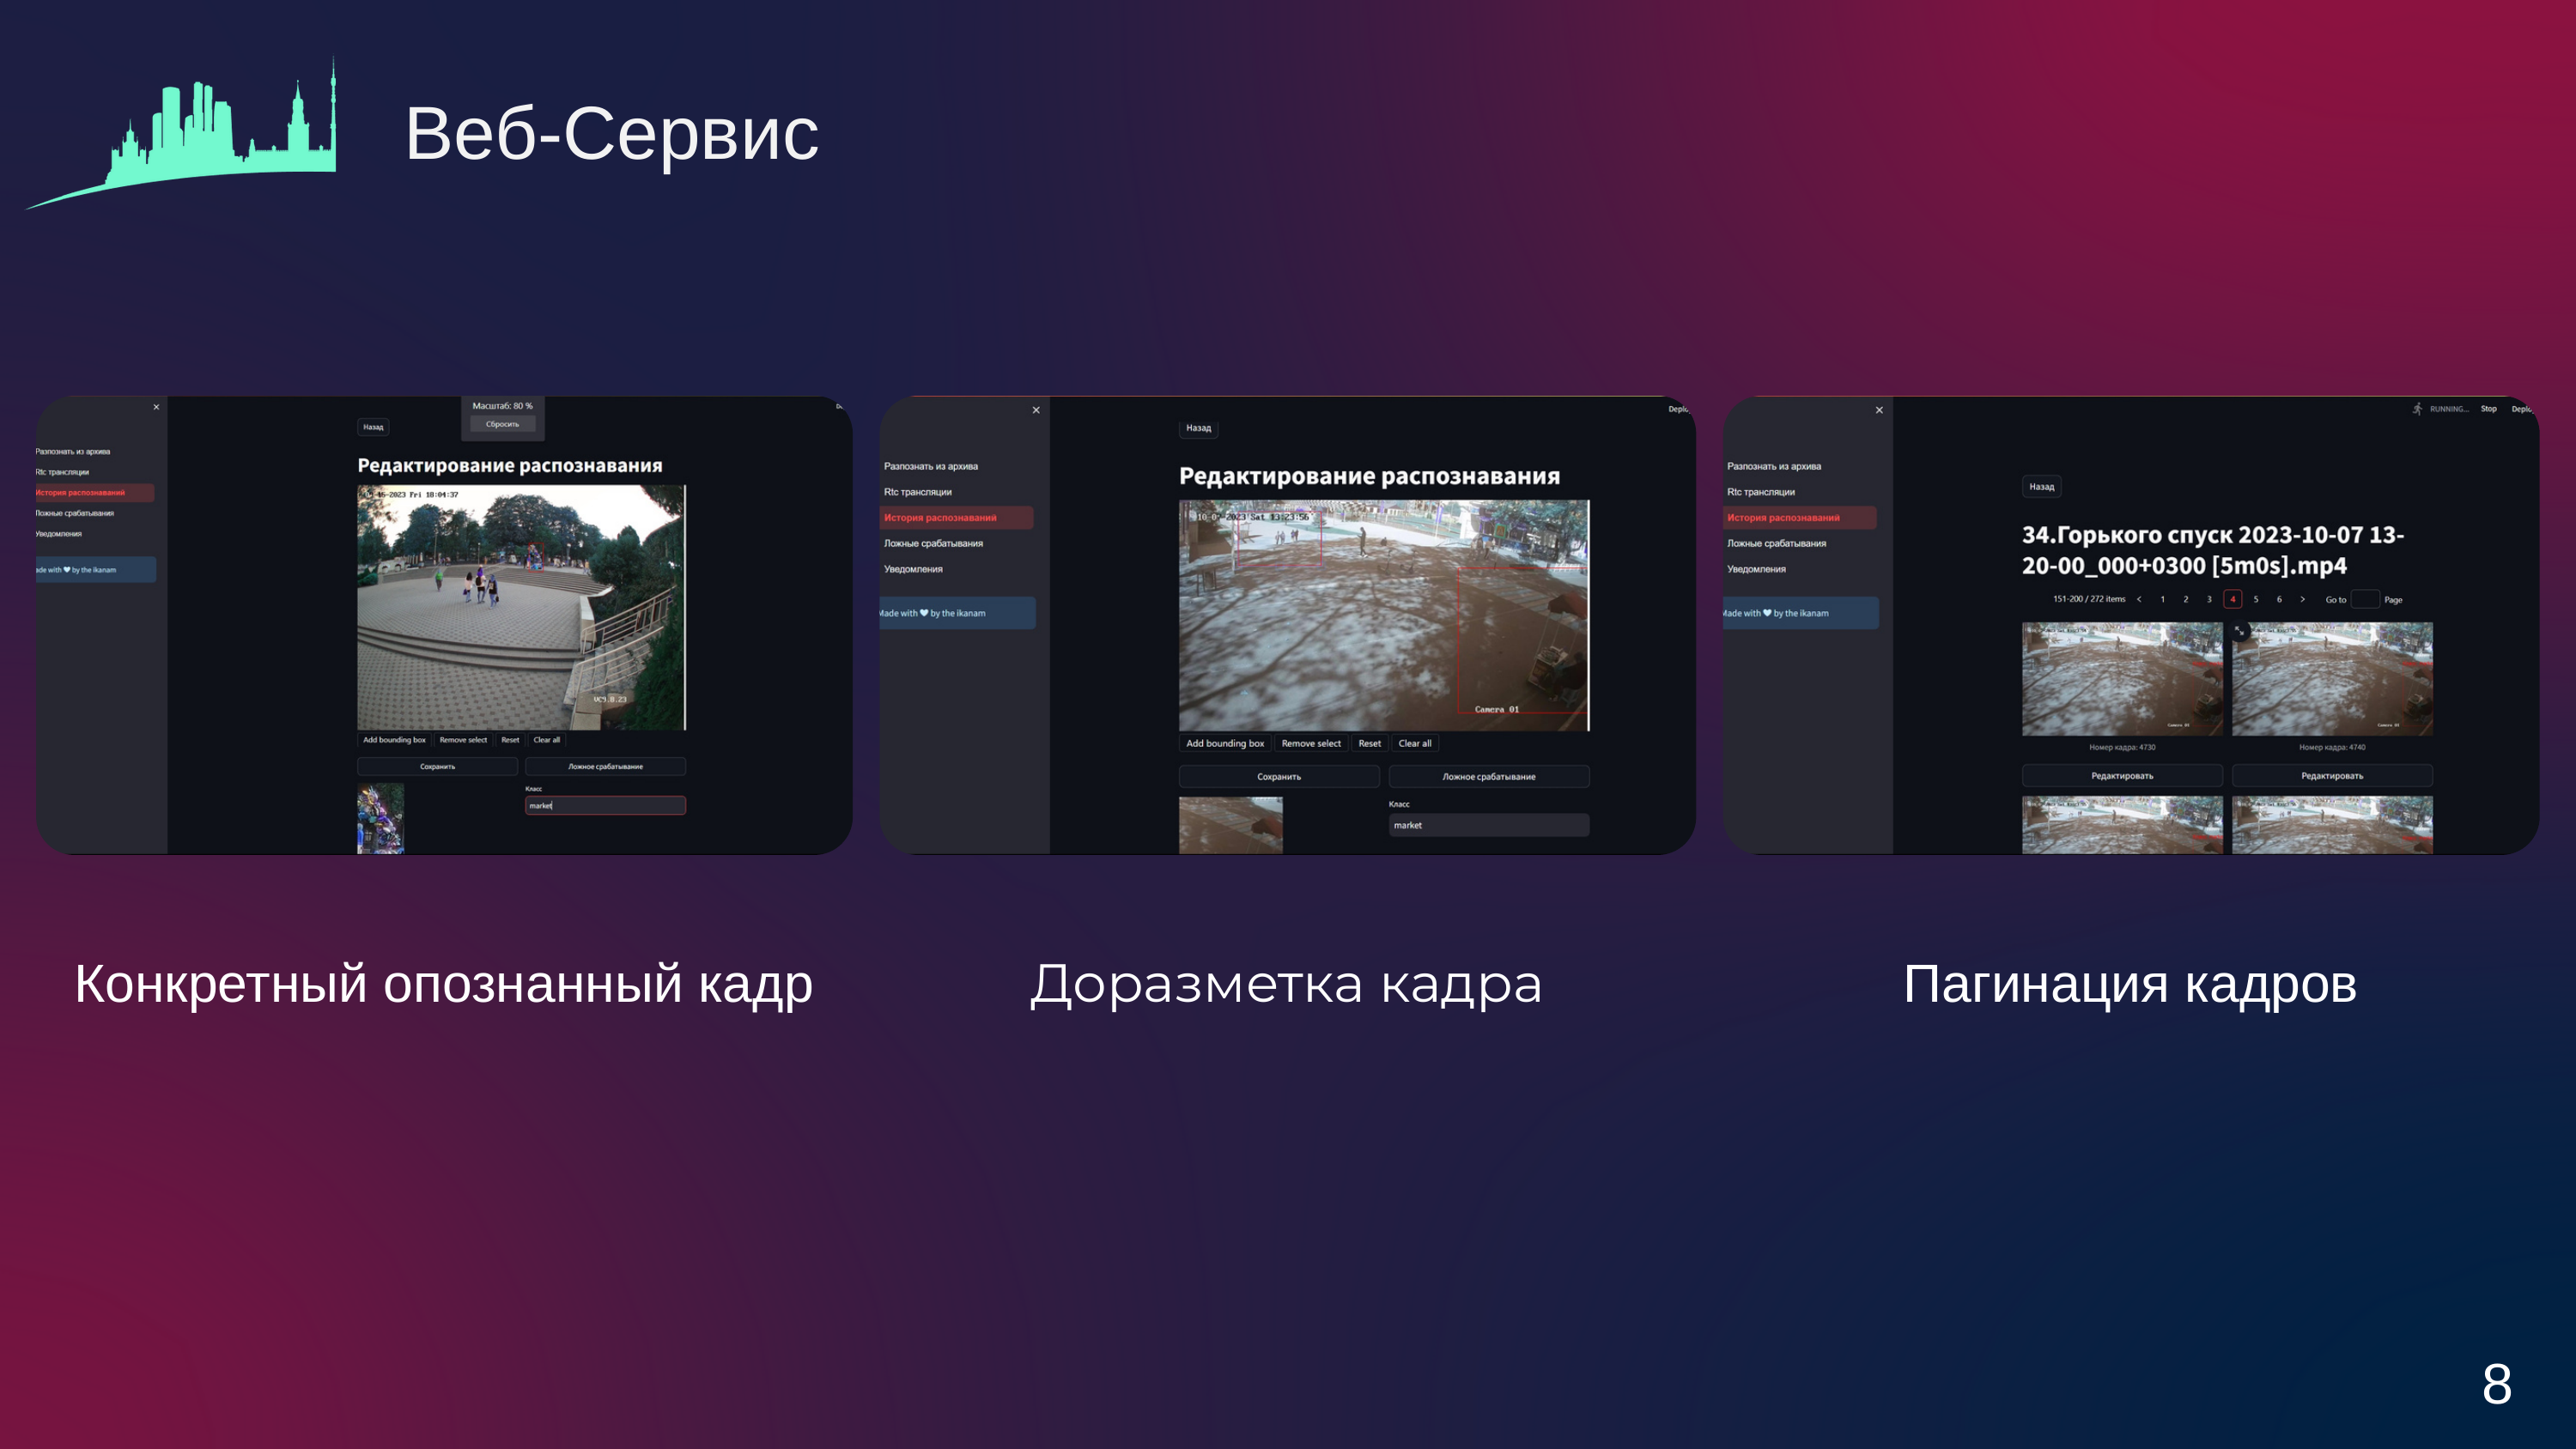

Веб-Сервис

Доразметка кадра

Пагинация кадров

Конкретный опознанный кадр

8